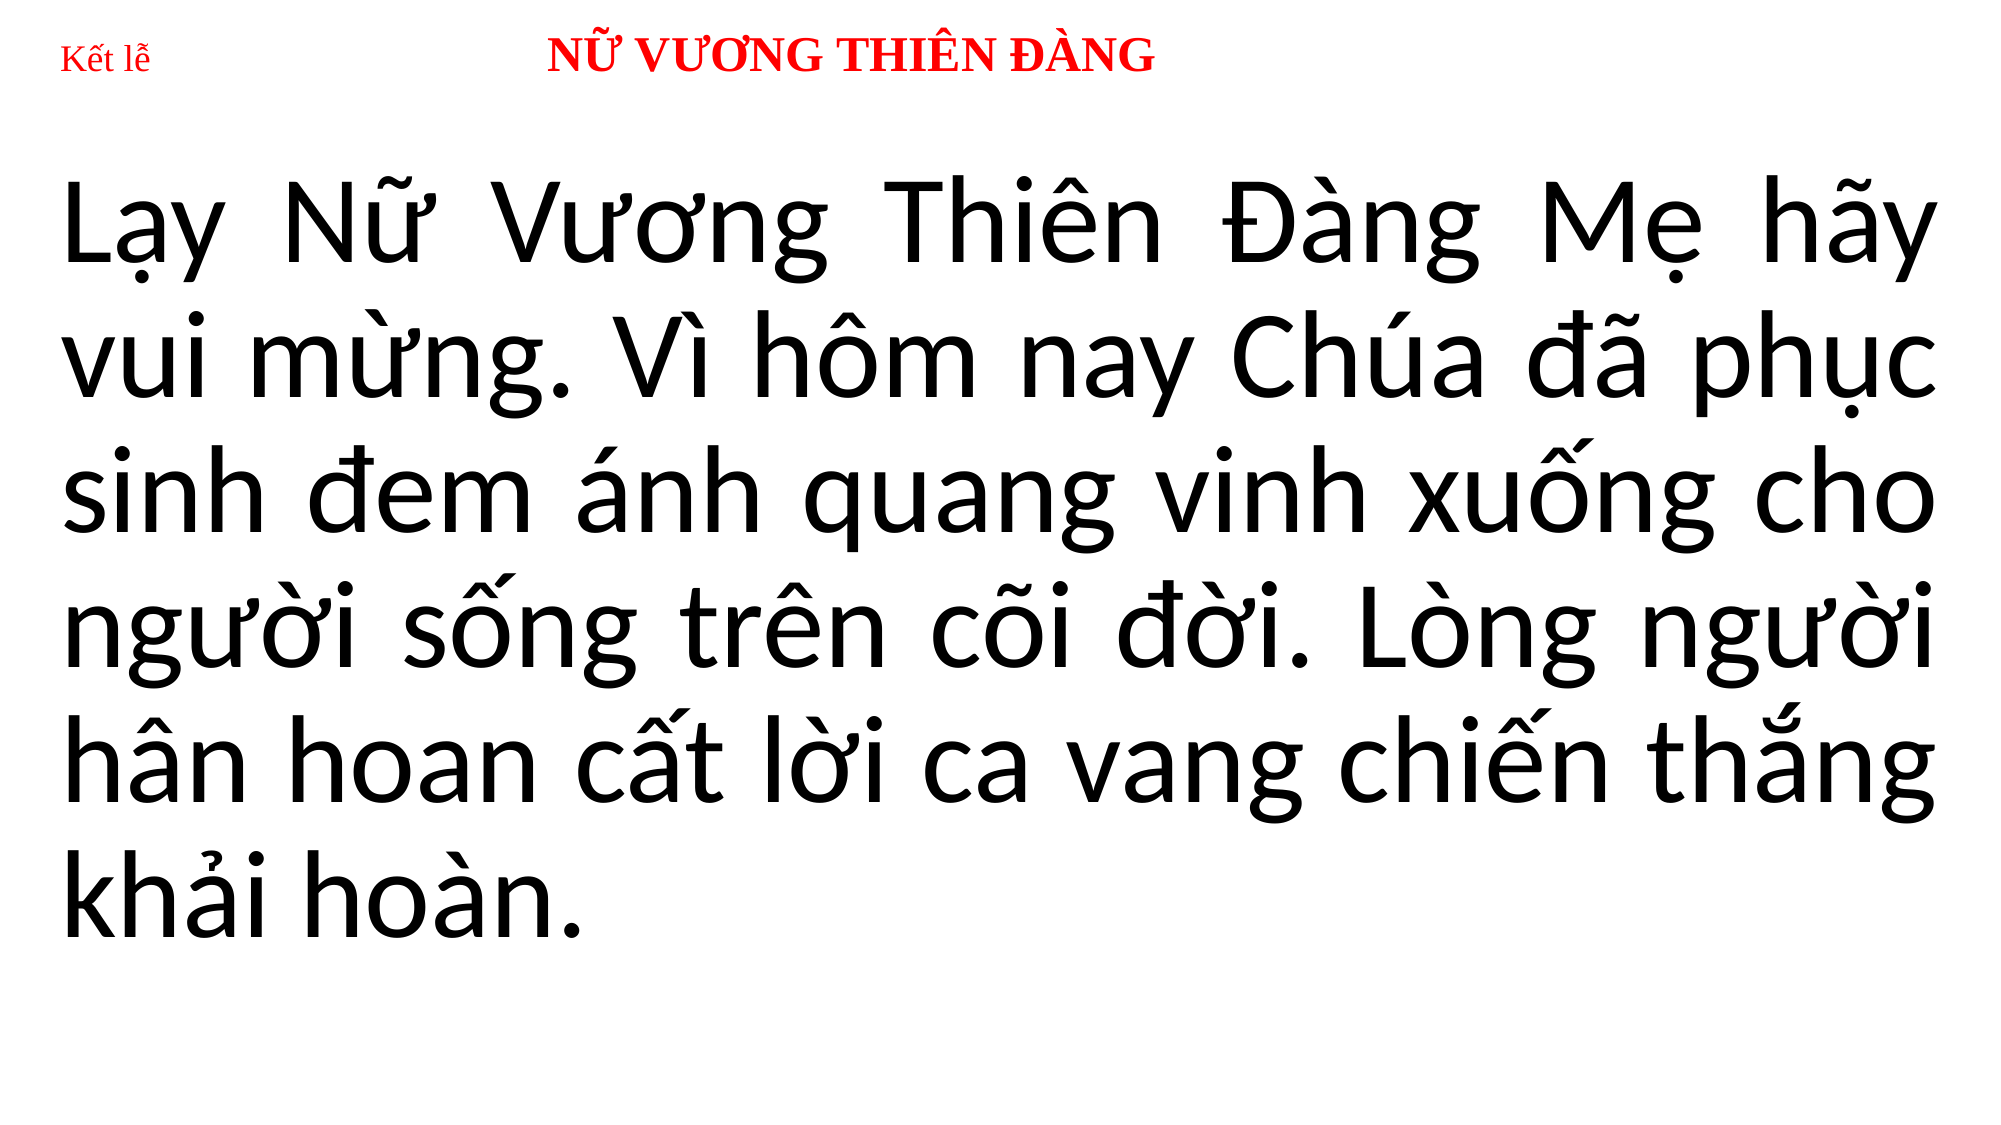

# Kết lễ 			    NỮ VƯƠNG THIÊN ĐÀNG
Lạy Nữ Vương Thiên Đàng Mẹ hãy vui mừng. Vì hôm nay Chúa đã phục sinh đem ánh quang vinh xuống cho người sống trên cõi đời. Lòng người hân hoan cất lời ca vang chiến thắng khải hoàn.